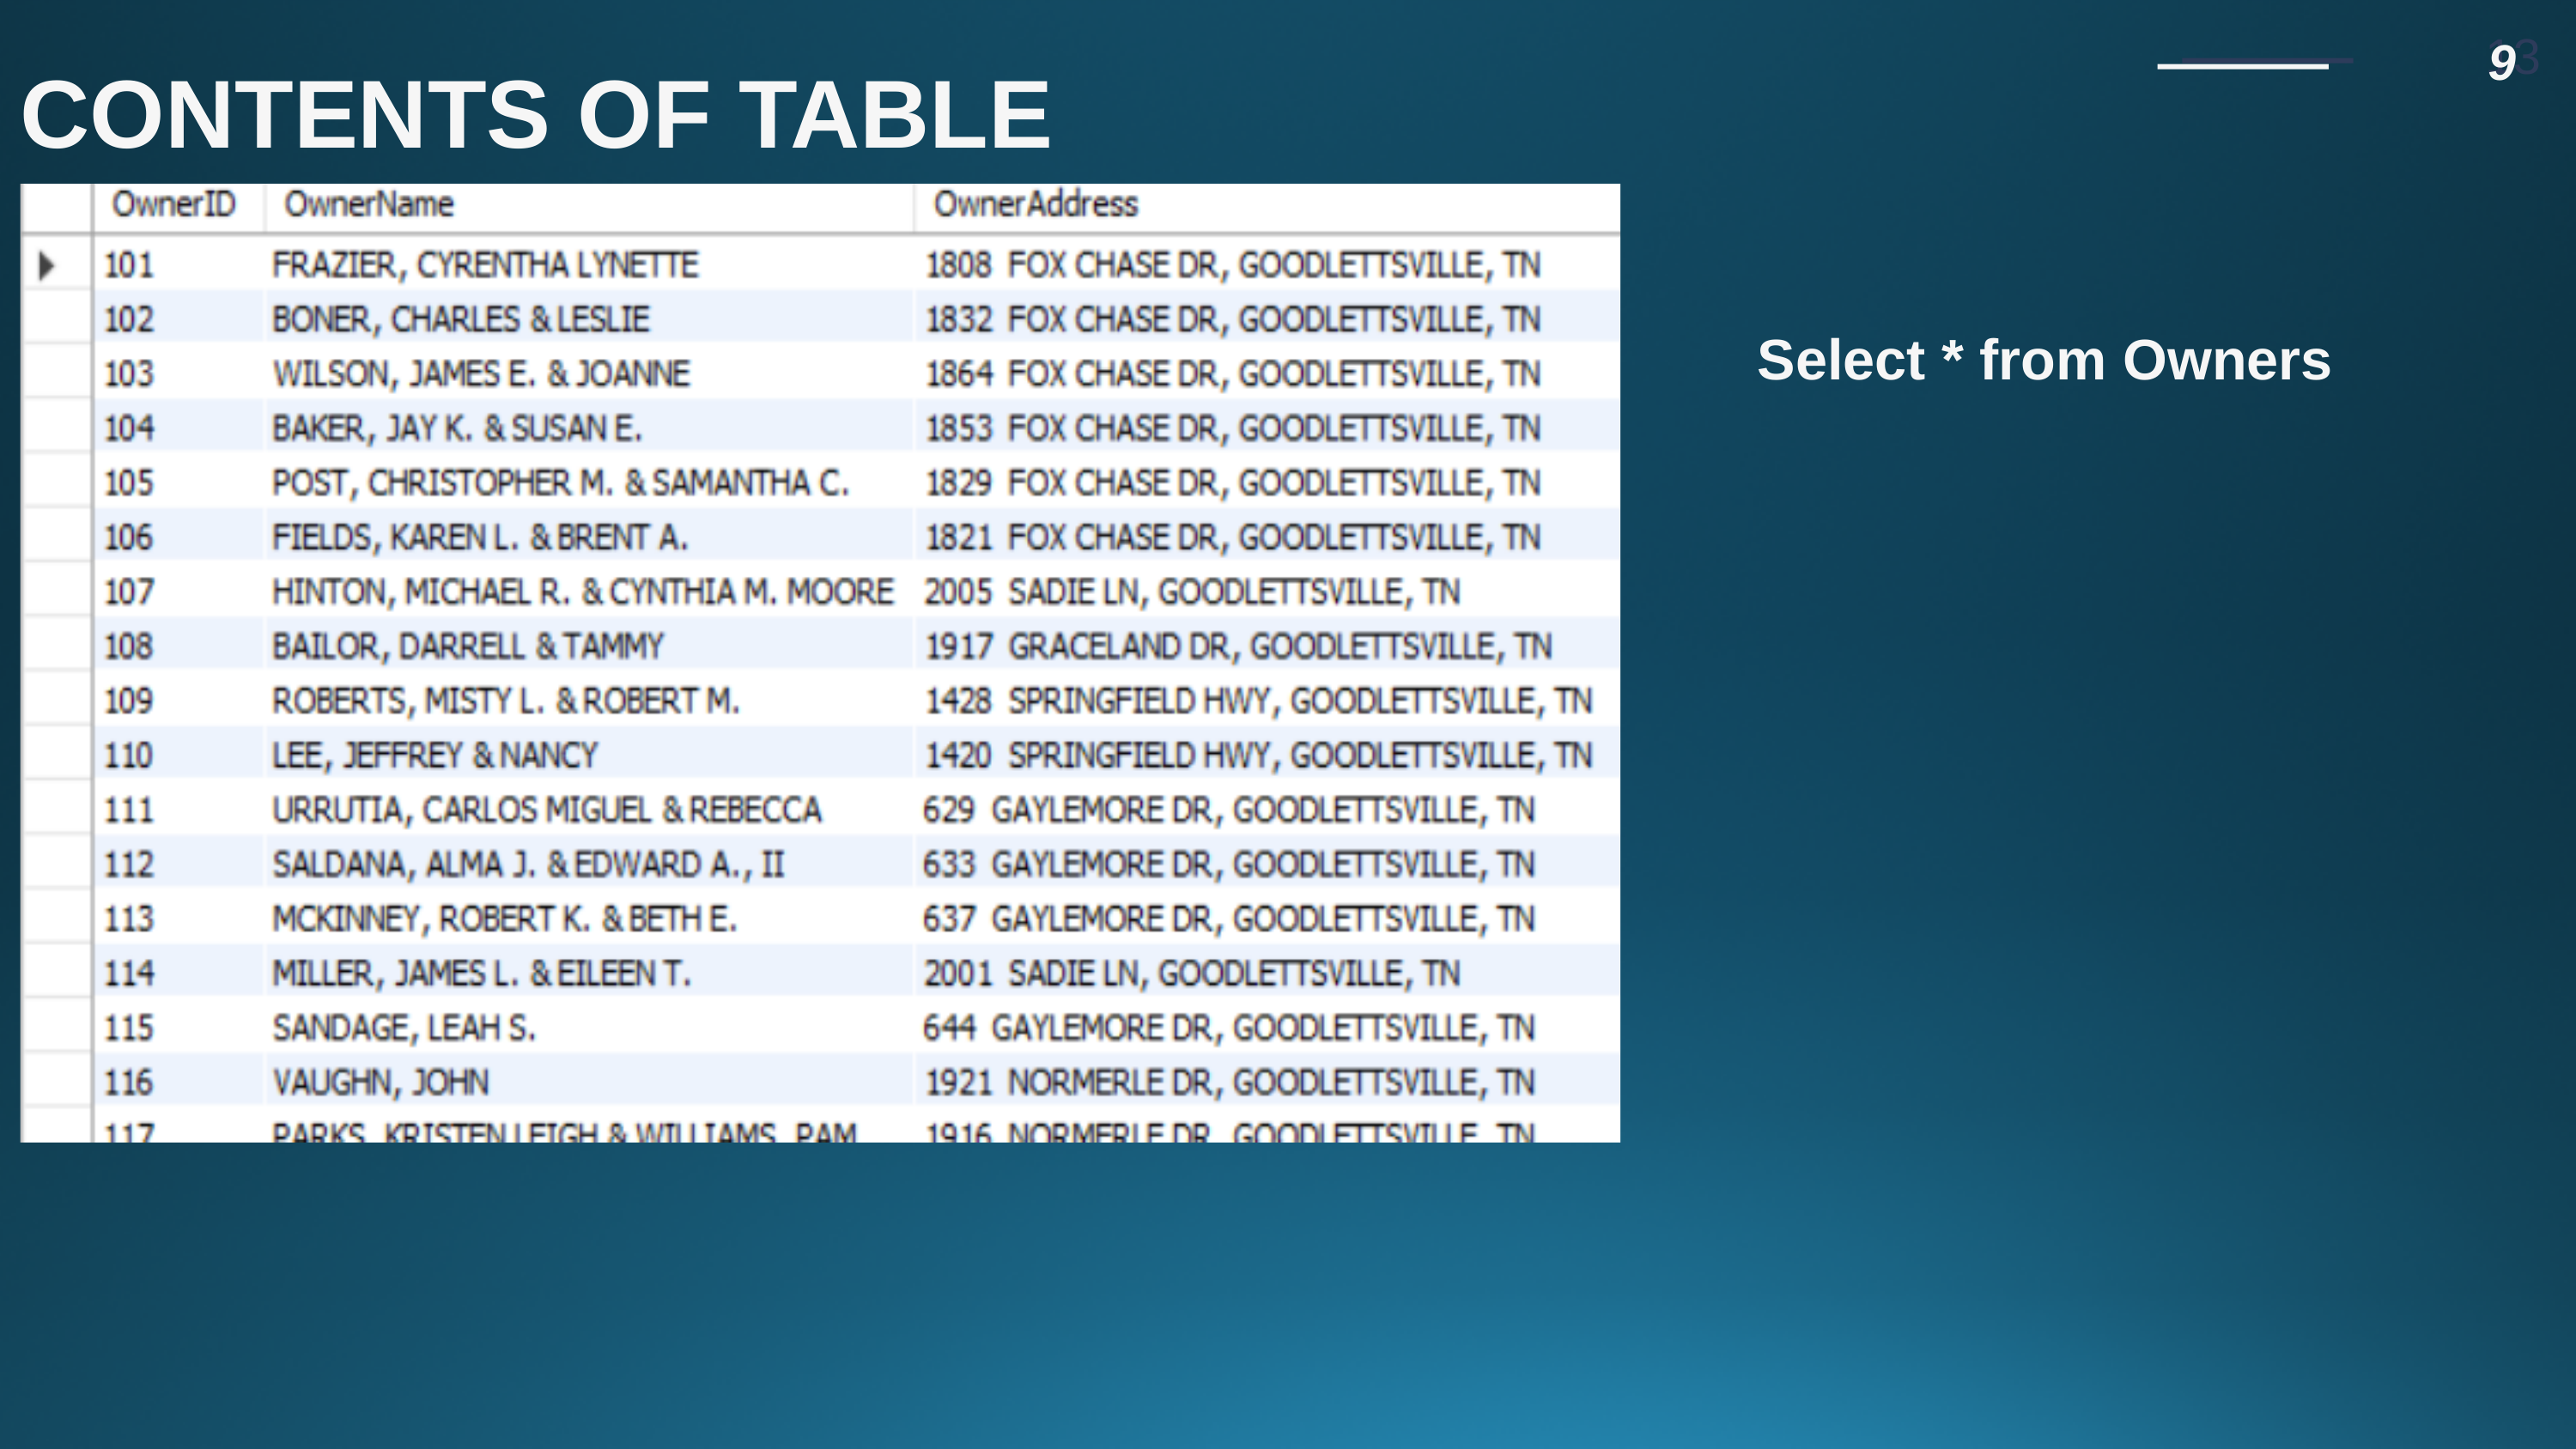

CONTENTS OF TABLE
13

9

Select * from Owners